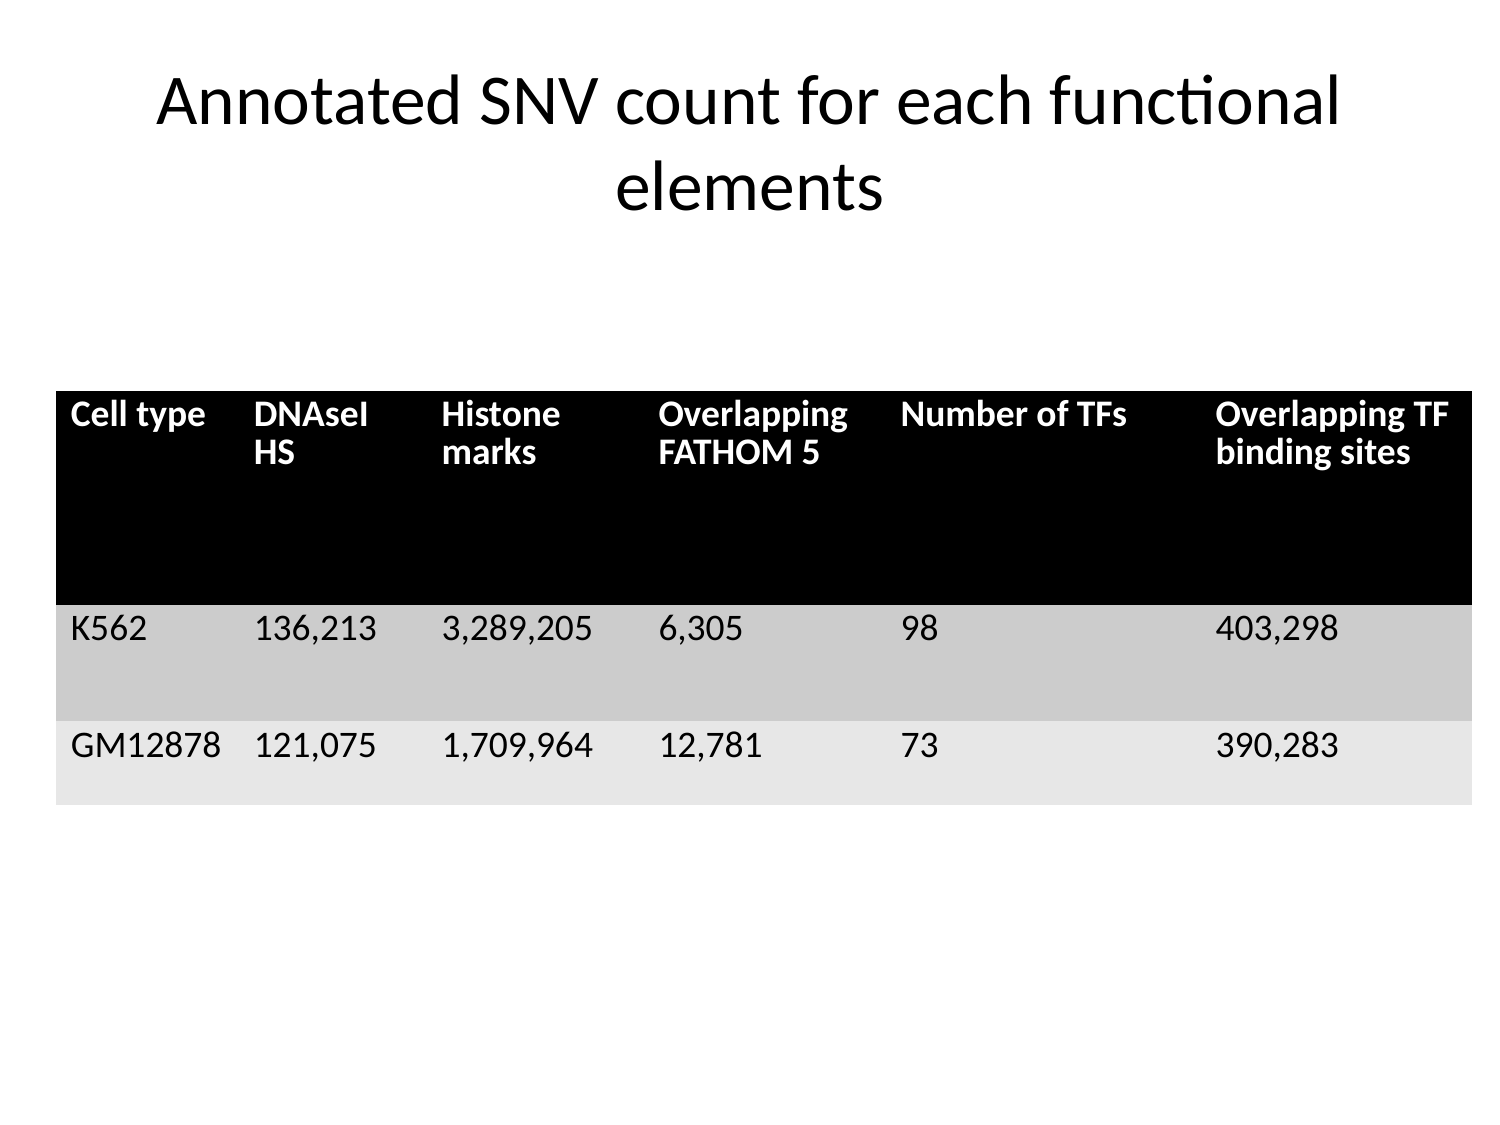

# Annotated SNV count for each functional elements
| Cell type | DNAseI HS | Histone marks | Overlapping FATHOM 5 | Number of TFs | Overlapping TF binding sites |
| --- | --- | --- | --- | --- | --- |
| K562 | 136,213 | 3,289,205 | 6,305 | 98 | 403,298 |
| GM12878 | 121,075 | 1,709,964 | 12,781 | 73 | 390,283 |